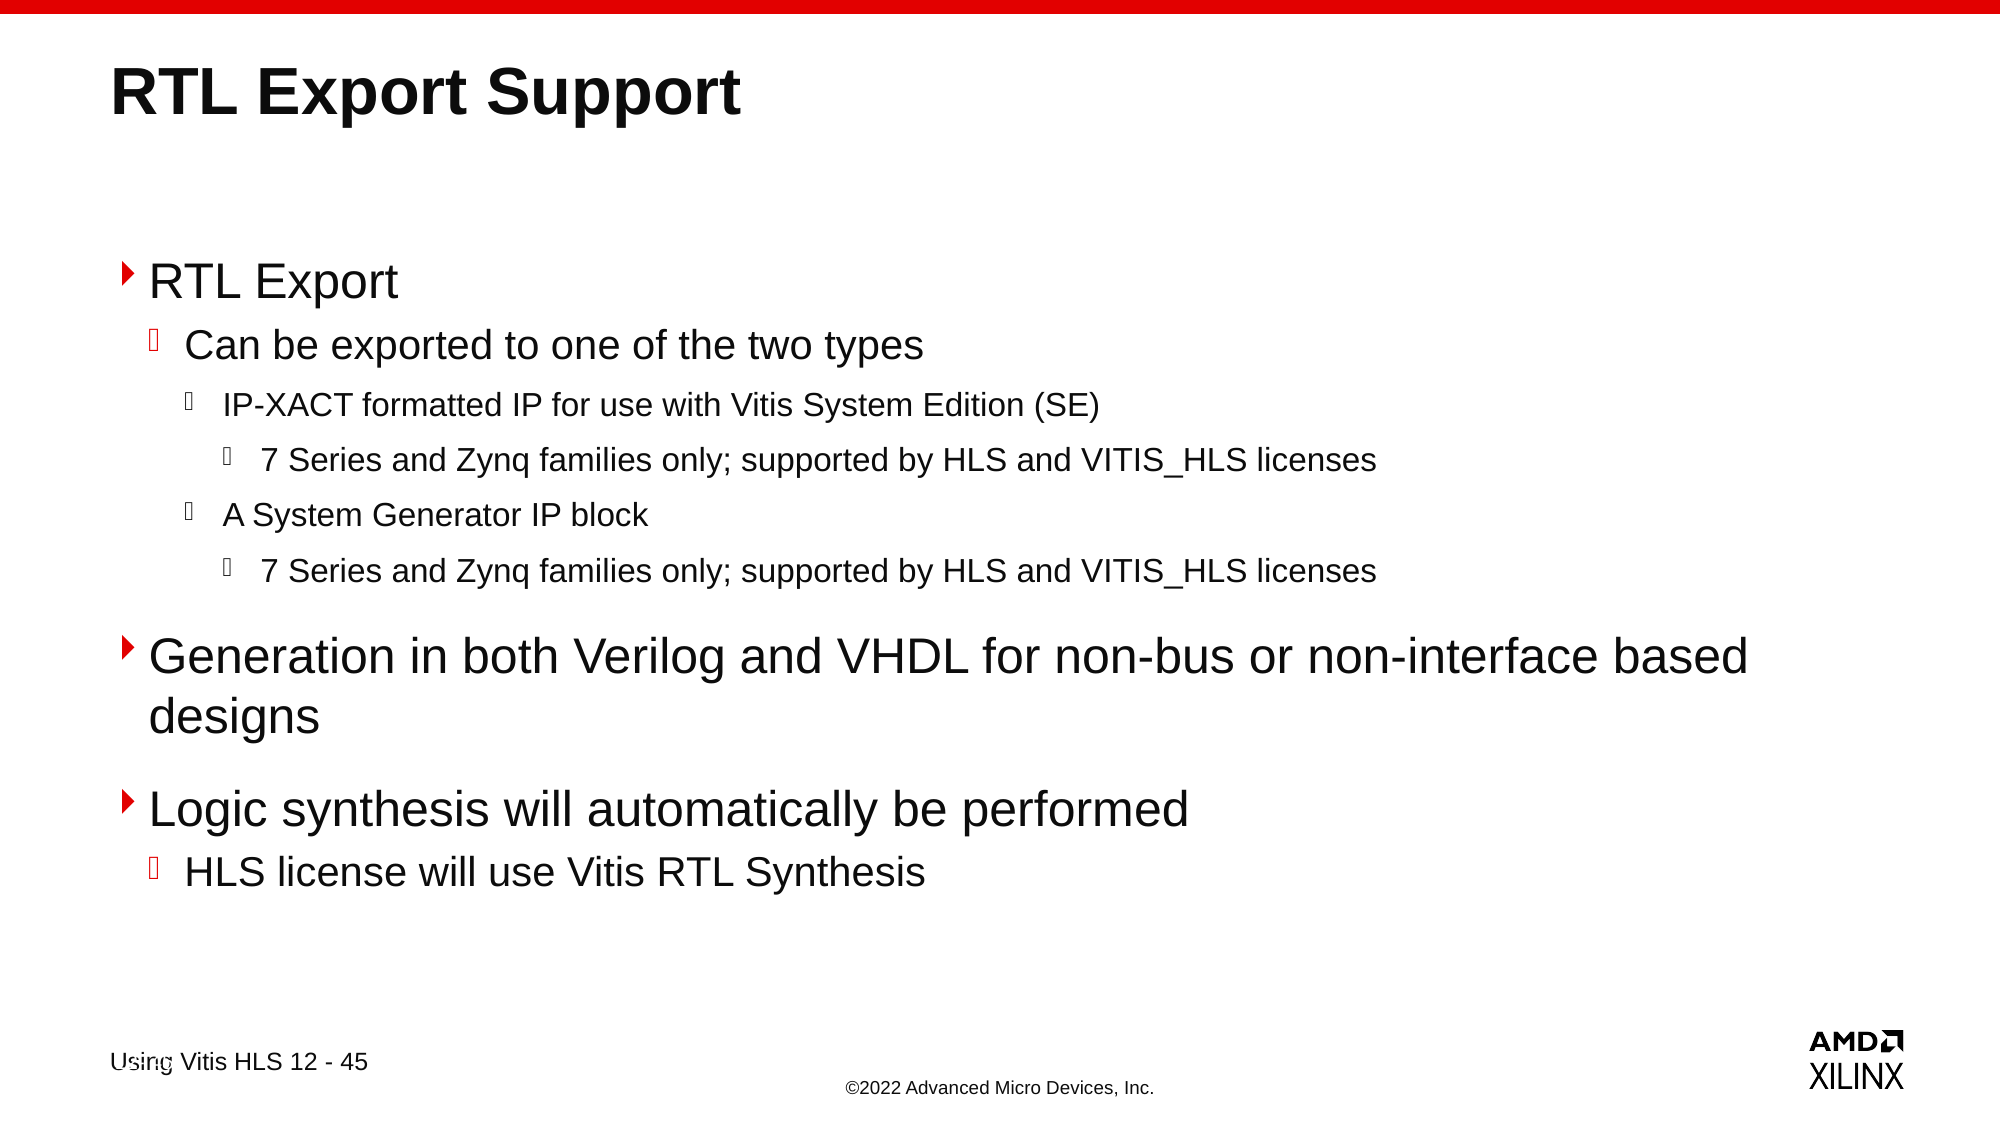

# RTL Export Support
RTL Export
Can be exported to one of the two types
IP-XACT formatted IP for use with Vitis System Edition (SE)
7 Series and Zynq families only; supported by HLS and VITIS_HLS licenses
A System Generator IP block
7 Series and Zynq families only; supported by HLS and VITIS_HLS licenses
Generation in both Verilog and VHDL for non-bus or non-interface based designs
Logic synthesis will automatically be performed
HLS license will use Vitis RTL Synthesis
Using Vitis HLS 12 - 45
12- 45